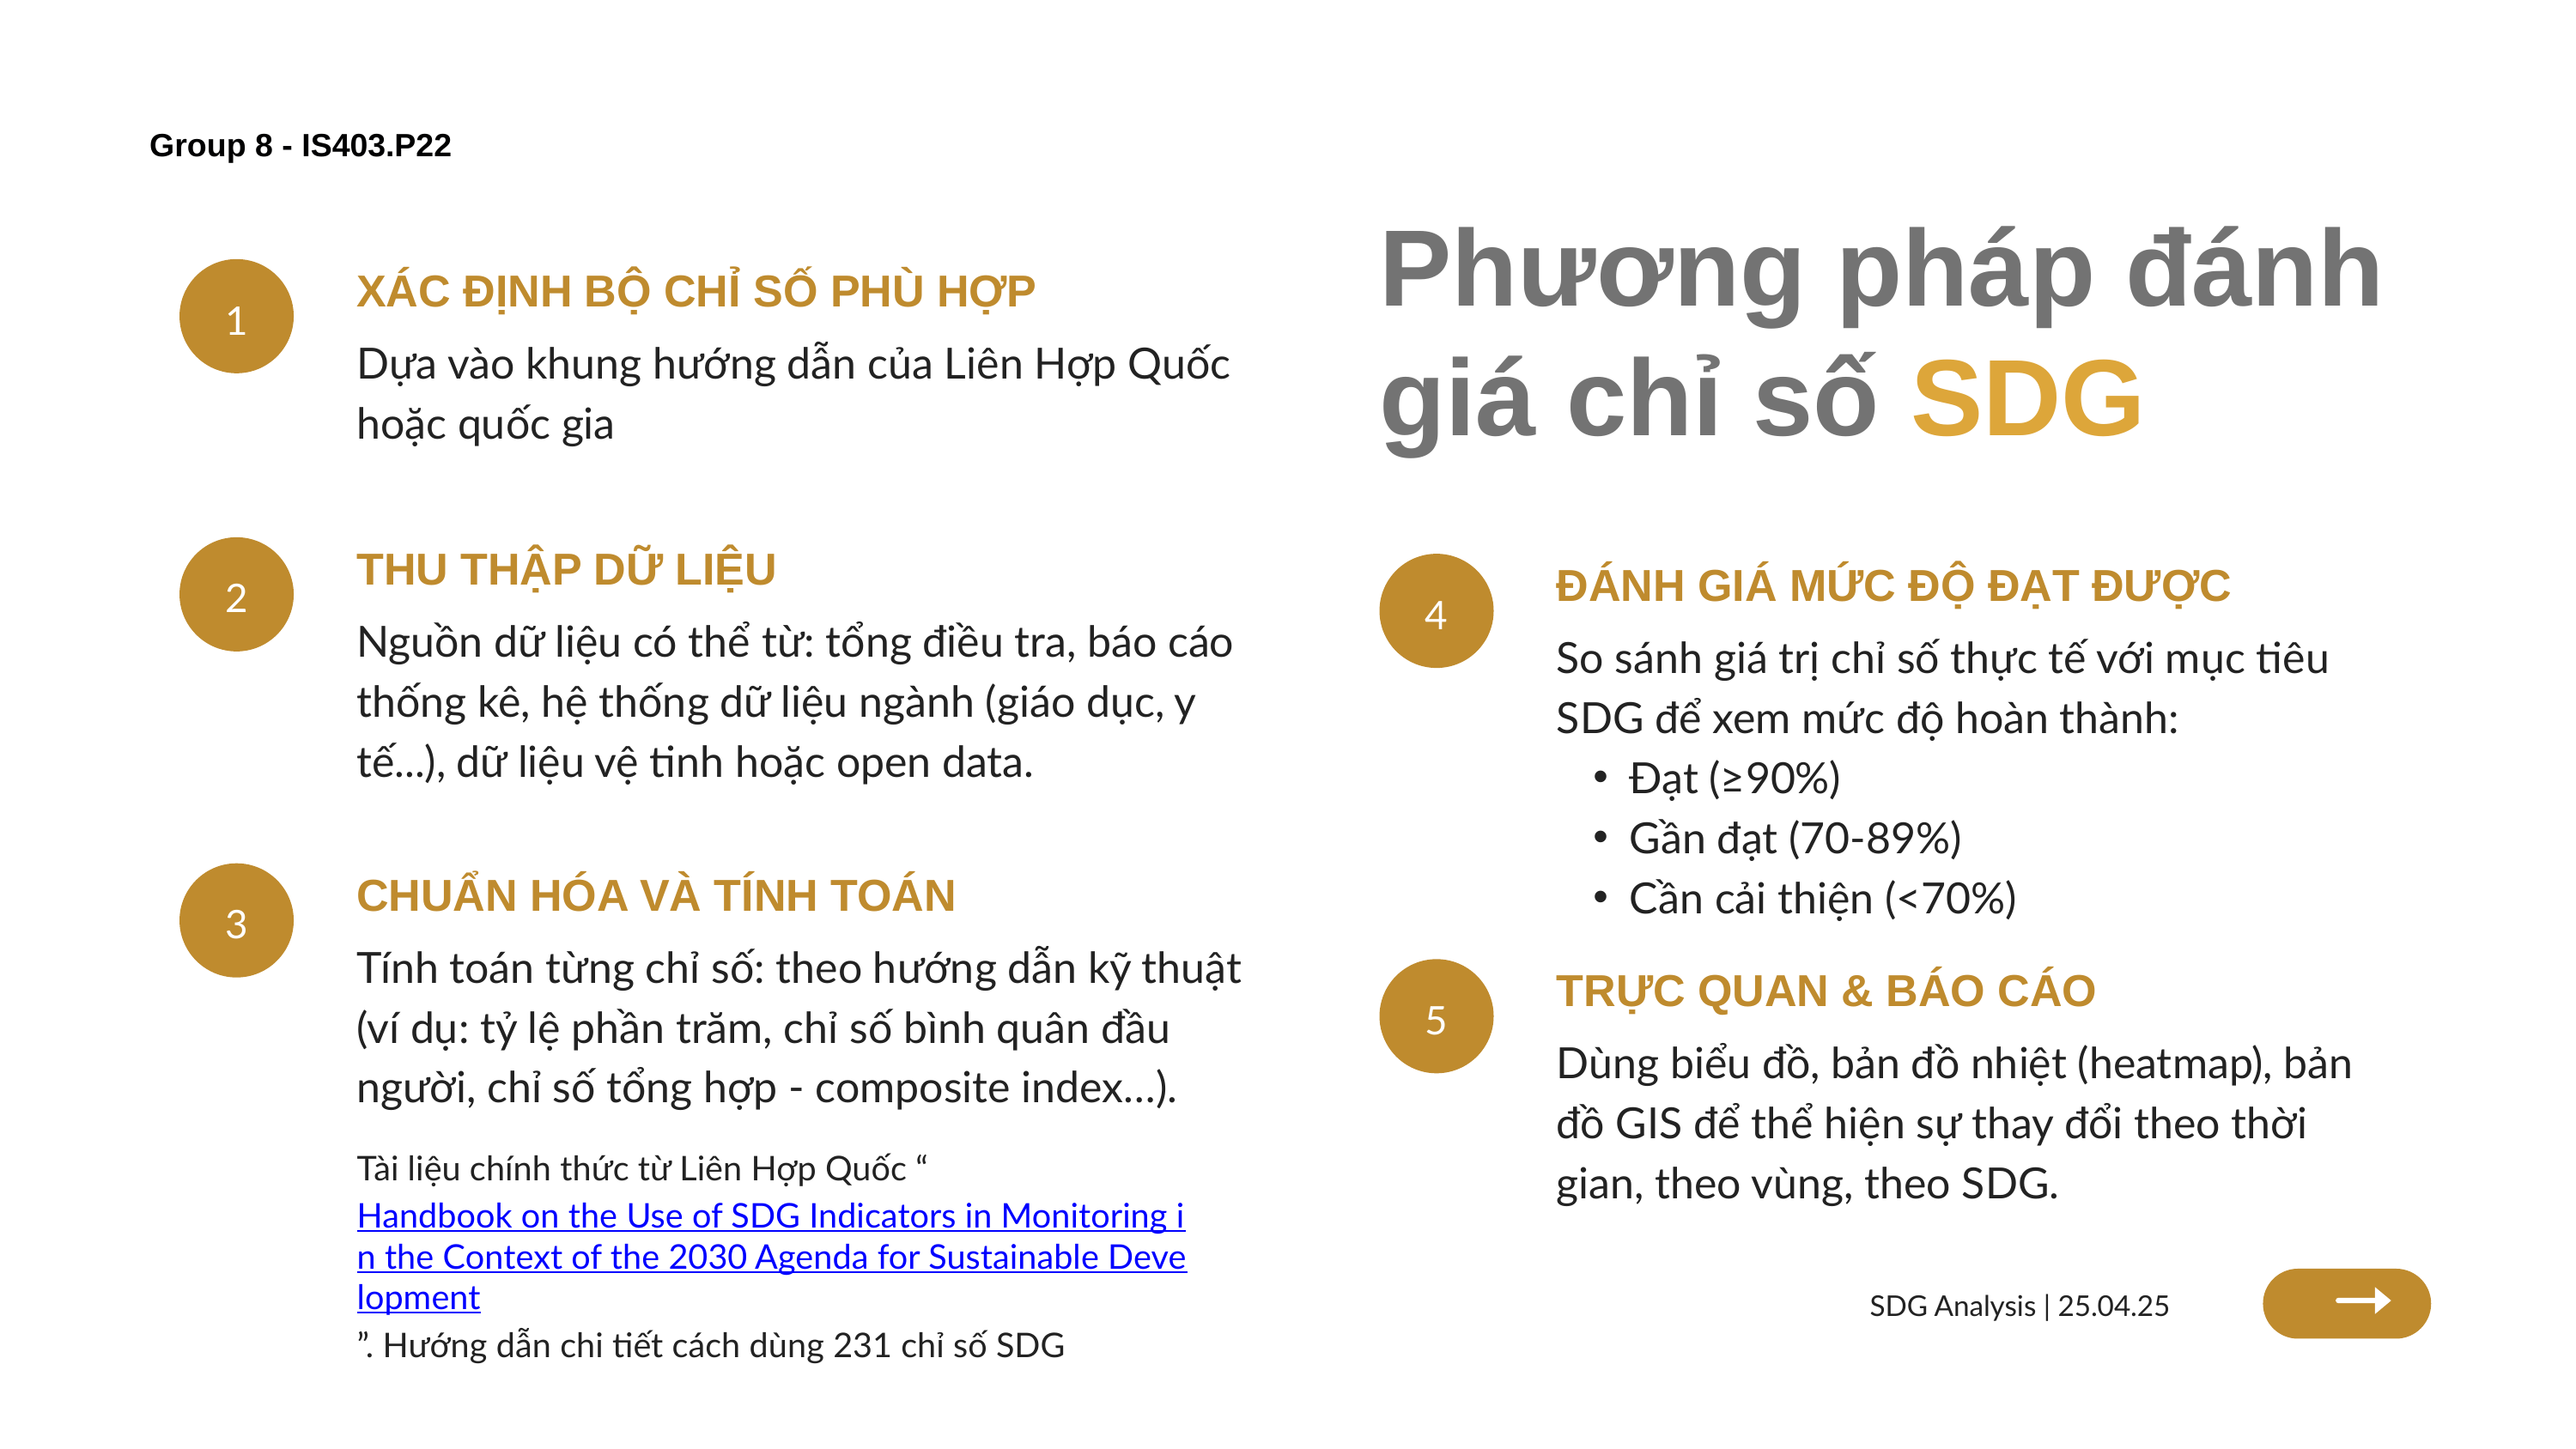

Group 8 - IS403.P22
Phương pháp đánh giá chỉ số SDG

1
XÁC ĐỊNH BỘ CHỈ SỐ PHÙ HỢP
Dựa vào khung hướng dẫn của Liên Hợp Quốc hoặc quốc gia

2
THU THẬP DỮ LIỆU
Nguồn dữ liệu có thể từ: tổng điều tra, báo cáo thống kê, hệ thống dữ liệu ngành (giáo dục, y tế...), dữ liệu vệ tinh hoặc open data.

4
ĐÁNH GIÁ MỨC ĐỘ ĐẠT ĐƯỢC
So sánh giá trị chỉ số thực tế với mục tiêu SDG để xem mức độ hoàn thành:
Đạt (≥90%)
Gần đạt (70-89%)
Cần cải thiện (<70%)

3
CHUẨN HÓA VÀ TÍNH TOÁN
Tính toán từng chỉ số: theo hướng dẫn kỹ thuật (ví dụ: tỷ lệ phần trăm, chỉ số bình quân đầu người, chỉ số tổng hợp - composite index…).

5
TRỰC QUAN & BÁO CÁO
Dùng biểu đồ, bản đồ nhiệt (heatmap), bản đồ GIS để thể hiện sự thay đổi theo thời gian, theo vùng, theo SDG.
Tài liệu chính thức từ Liên Hợp Quốc “Handbook on the Use of SDG Indicators in Monitoring in the Context of the 2030 Agenda for Sustainable Development”. Hướng dẫn chi tiết cách dùng 231 chỉ số SDG

SDG Analysis | 25.04.25